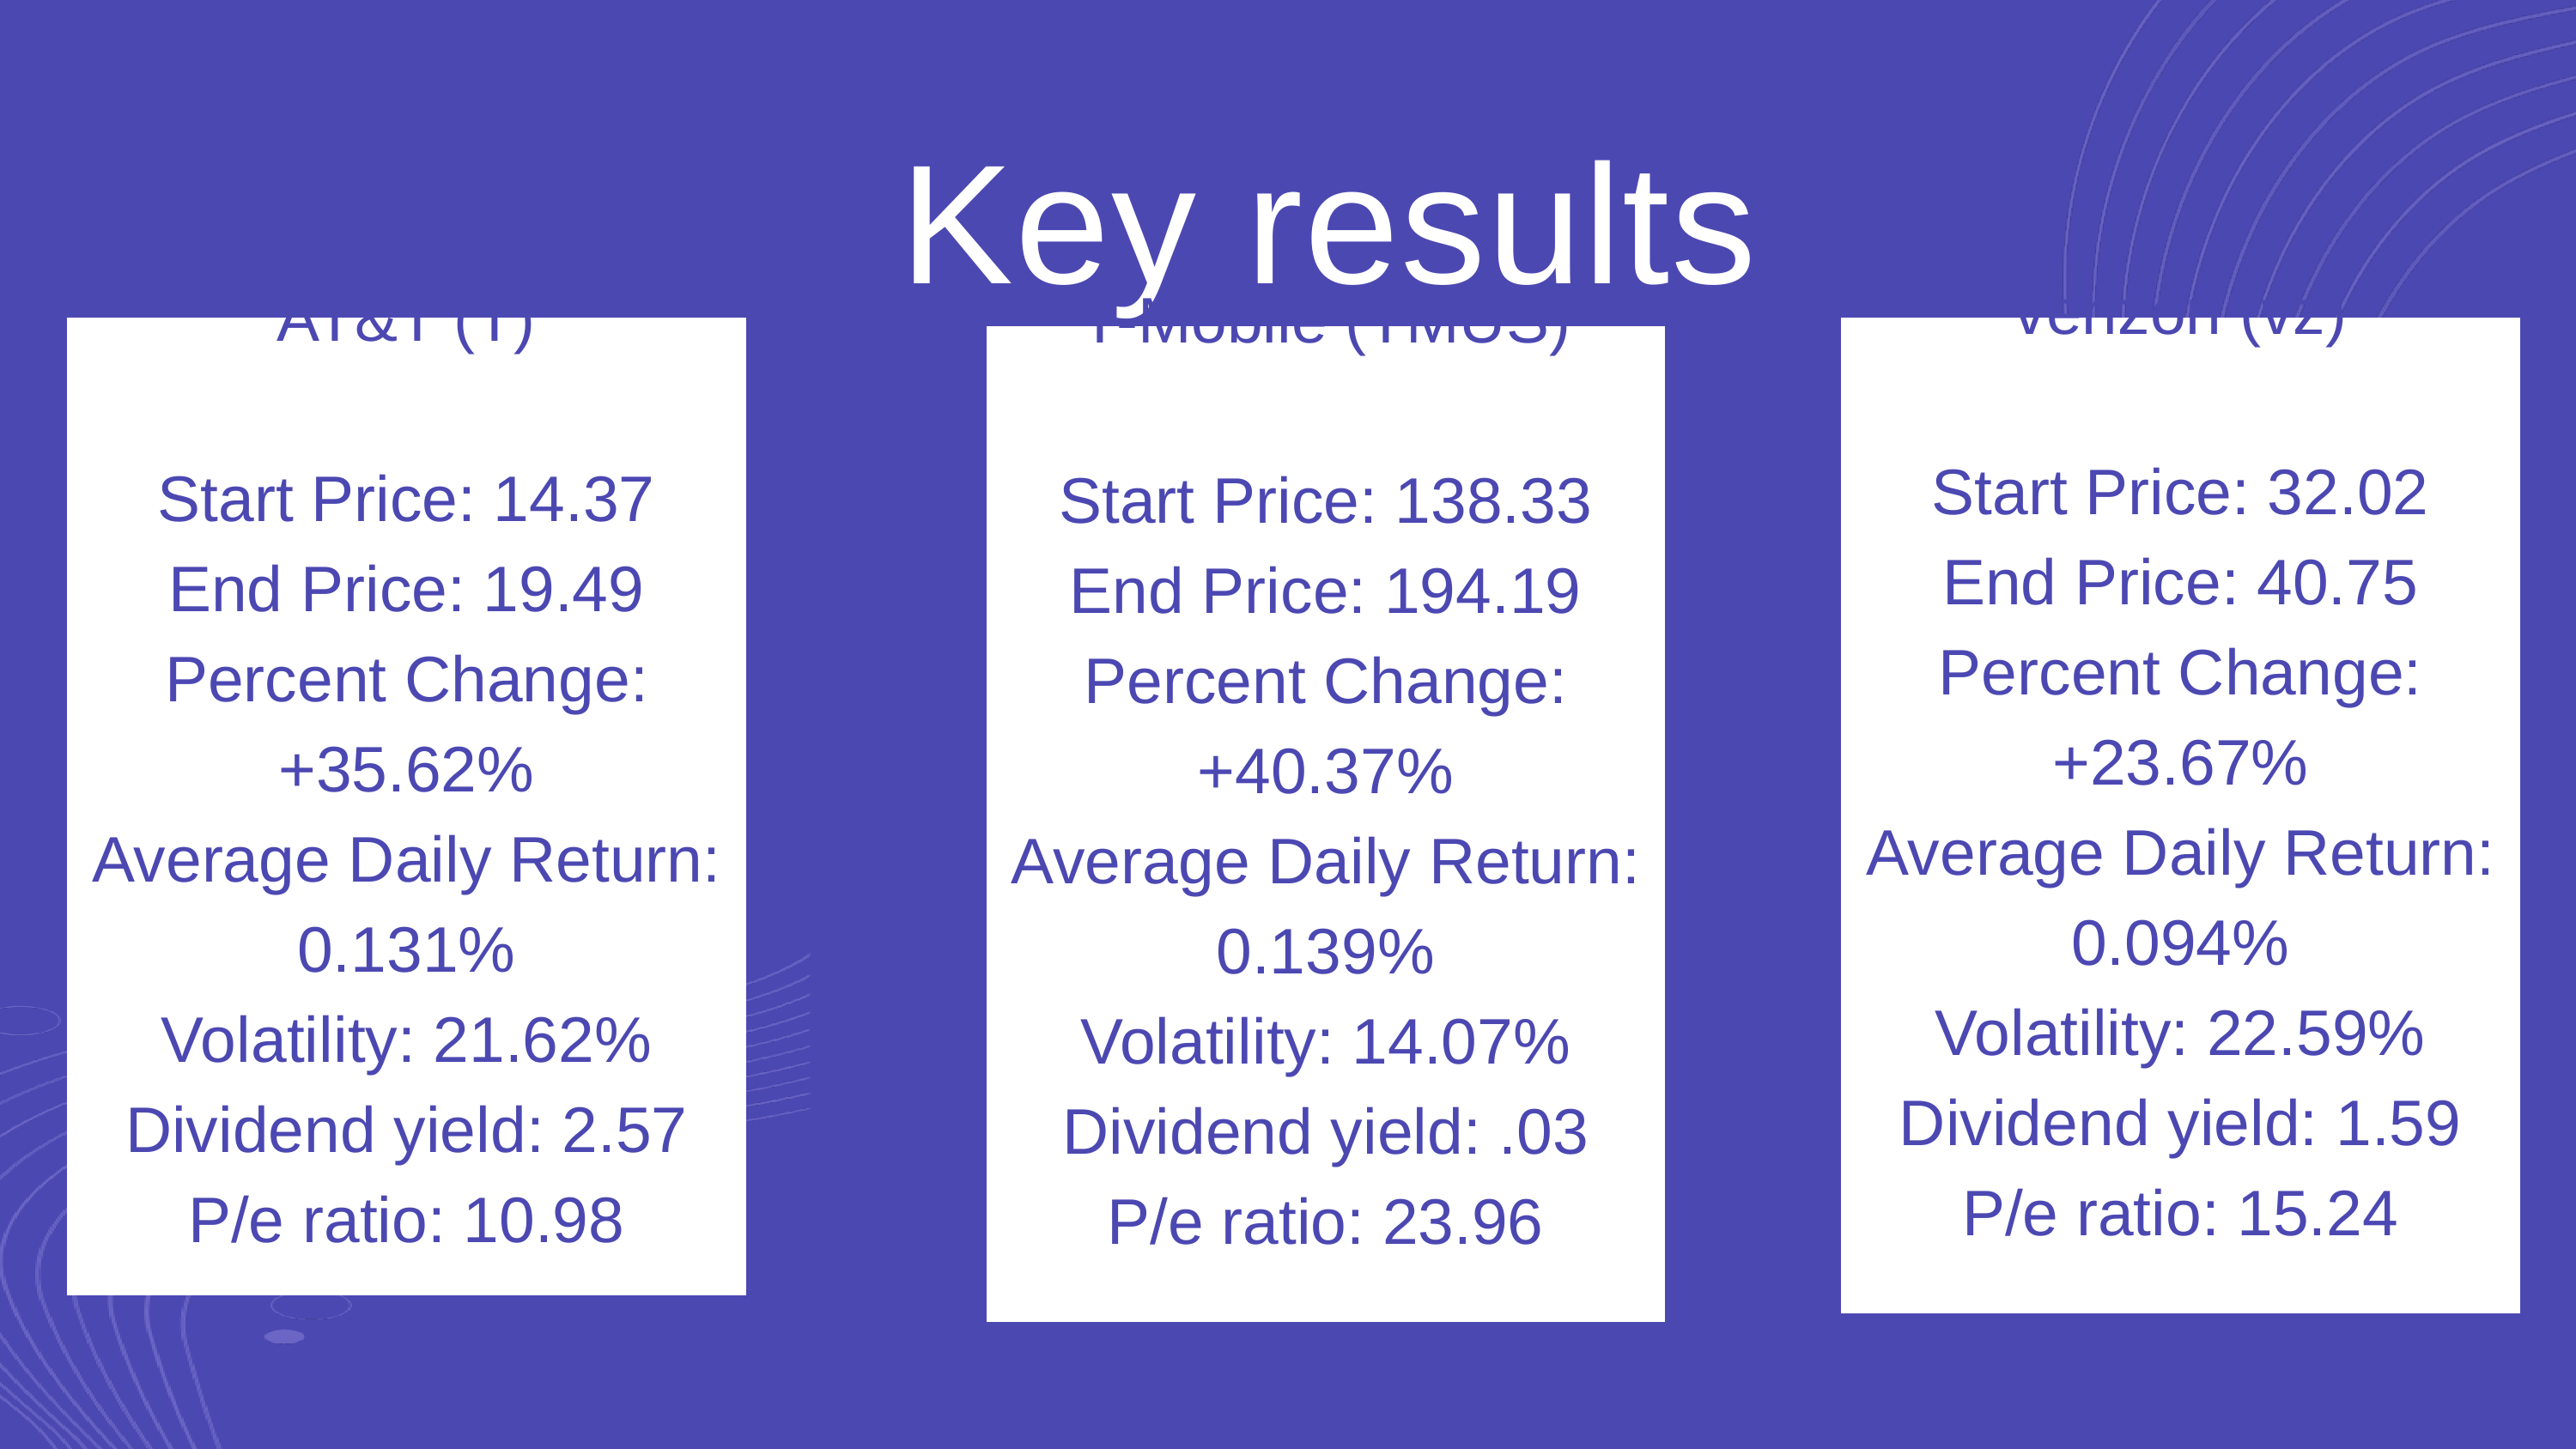

Key results

AT&T (T)

Start Price: 14.37
End Price: 19.49
Percent Change: +35.62%
Average Daily Return: 0.131%
Volatility: 21.62%
Dividend yield: 2.57
P/e ratio: 10.98

verizon (vz)

Start Price: 32.02
End Price: 40.75
Percent Change: +23.67%
Average Daily Return: 0.094%
Volatility: 22.59%
Dividend yield: 1.59
P/e ratio: 15.24

T-Mobile (TMUS)

Start Price: 138.33
End Price: 194.19
Percent Change: +40.37%
Average Daily Return: 0.139%
Volatility: 14.07%
Dividend yield: .03
P/e ratio: 23.96